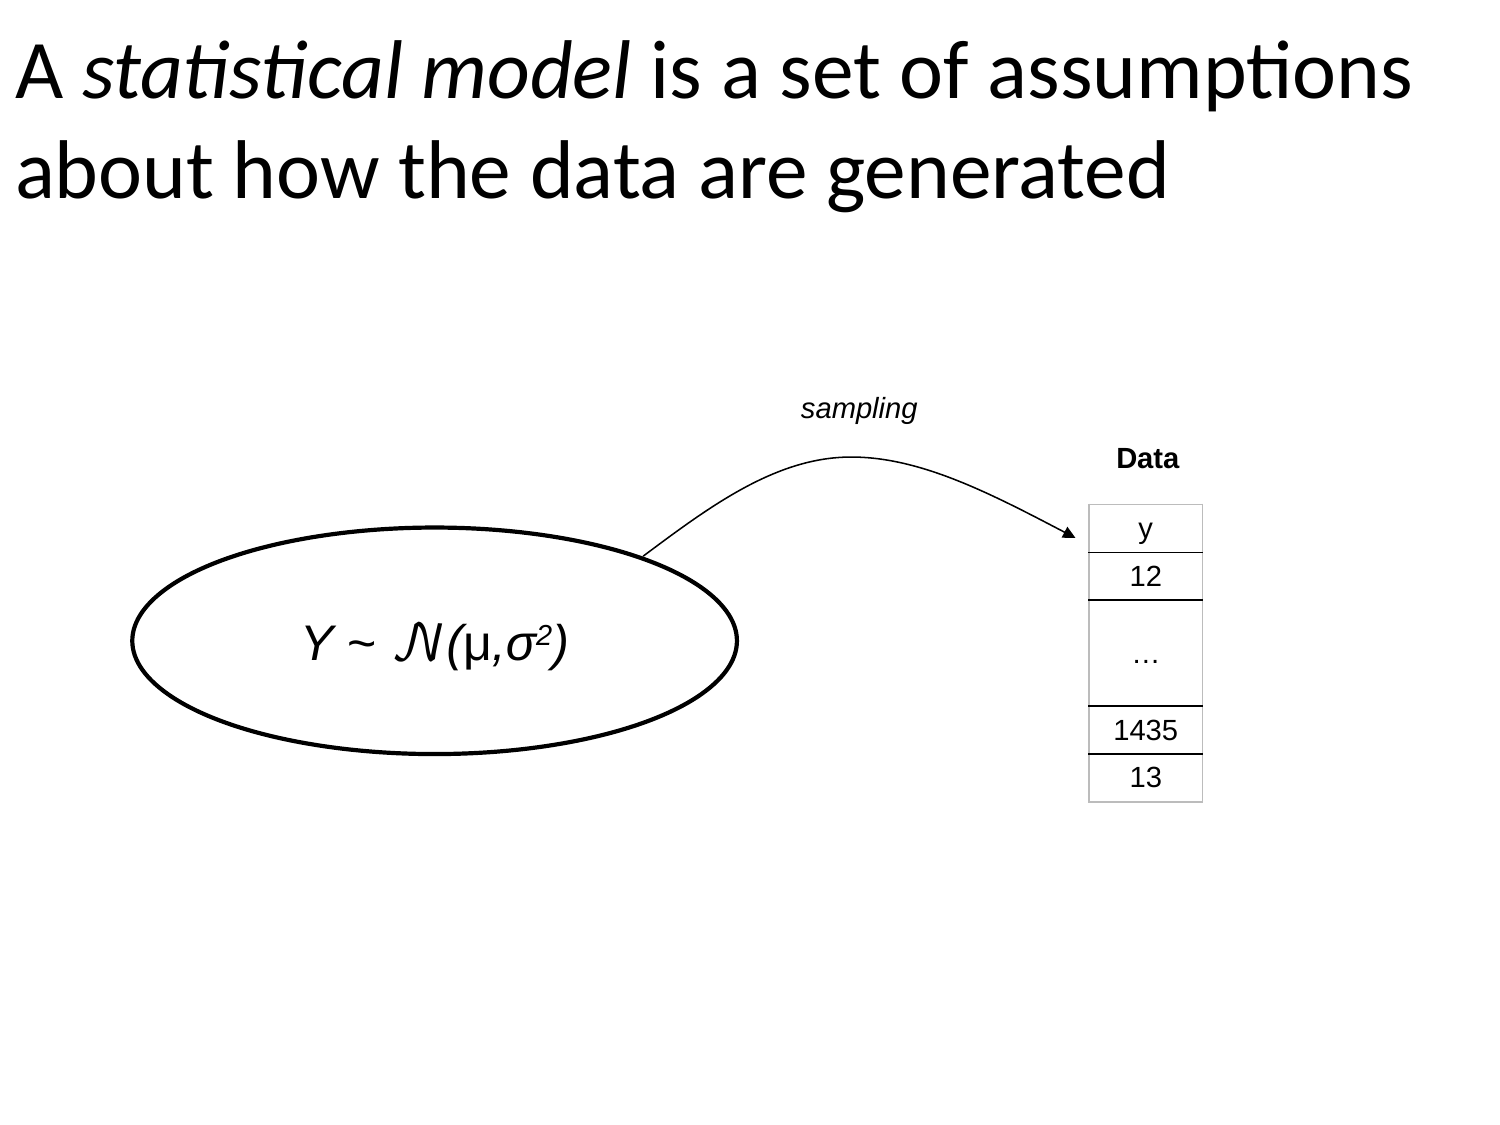

# A statistical model is a set of assumptions about how the data are generated
sampling
Data

| y |
| --- |
| 12 |
| … |
| 1435 |
| 13 |
Y ~ 𝒩(μ,σ2)